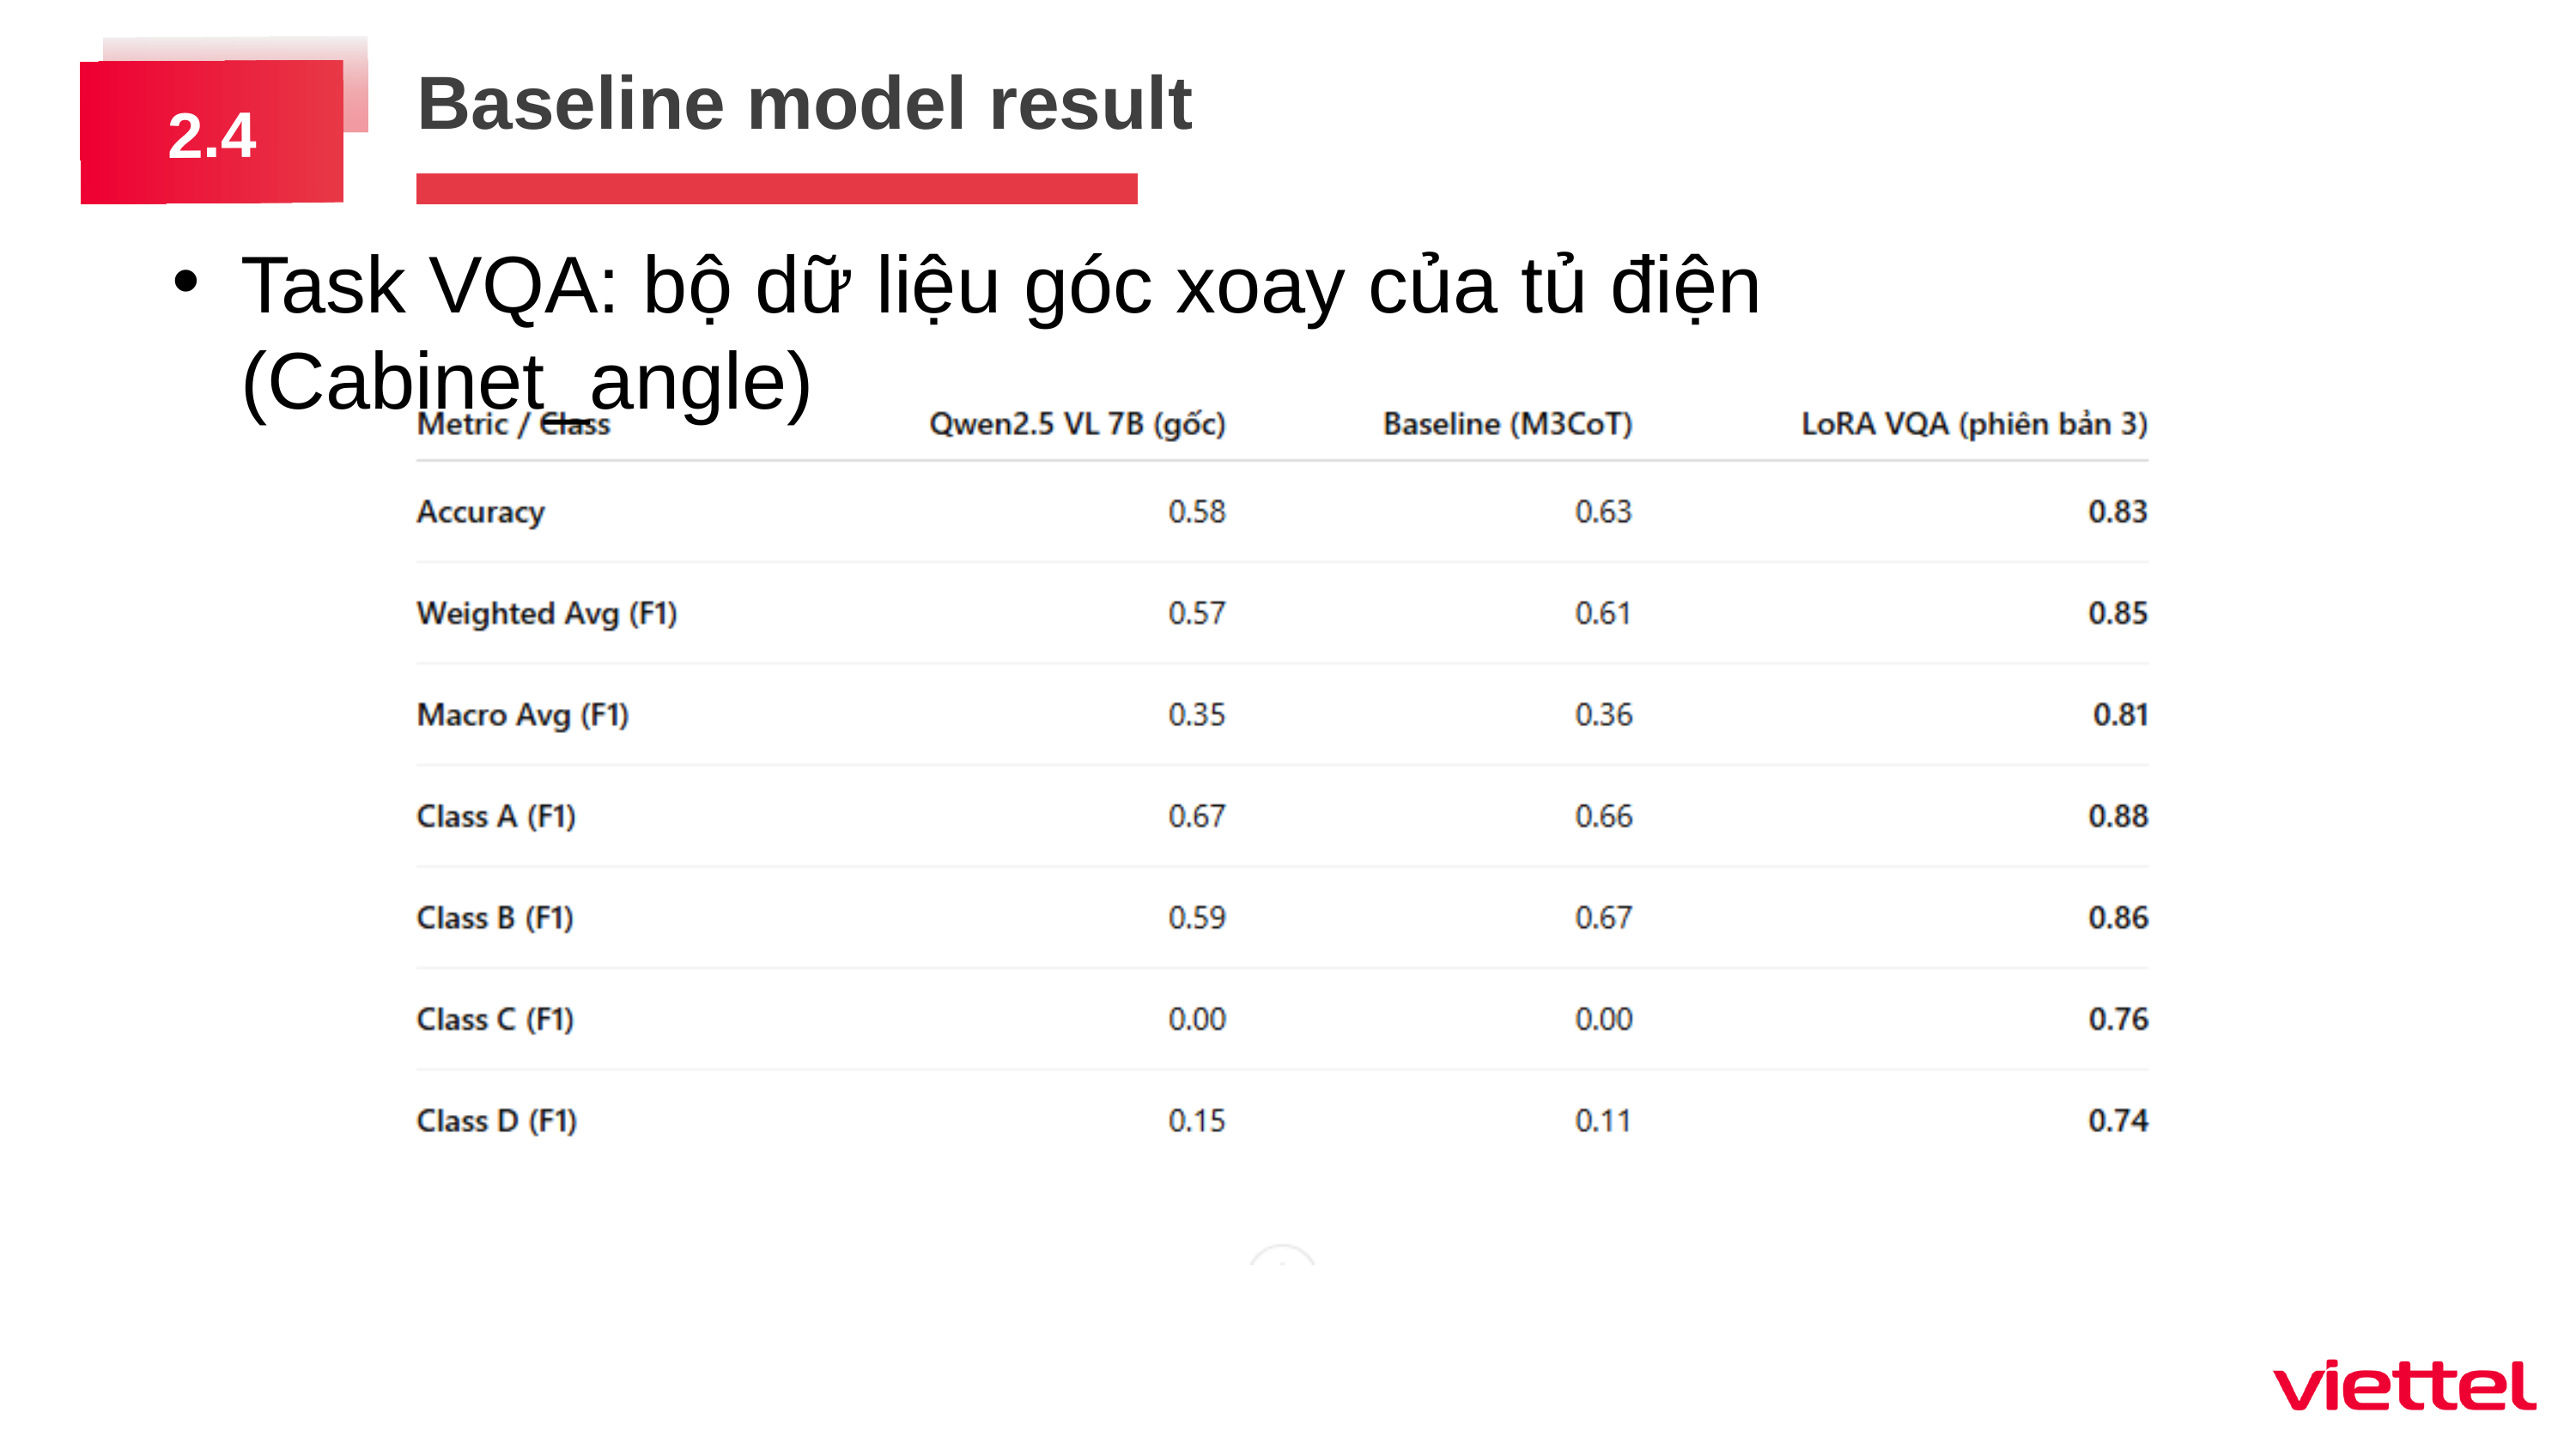

Baseline model result

2.4

Task VQA: bộ dữ liệu góc xoay của tủ điện (Cabinet_angle)